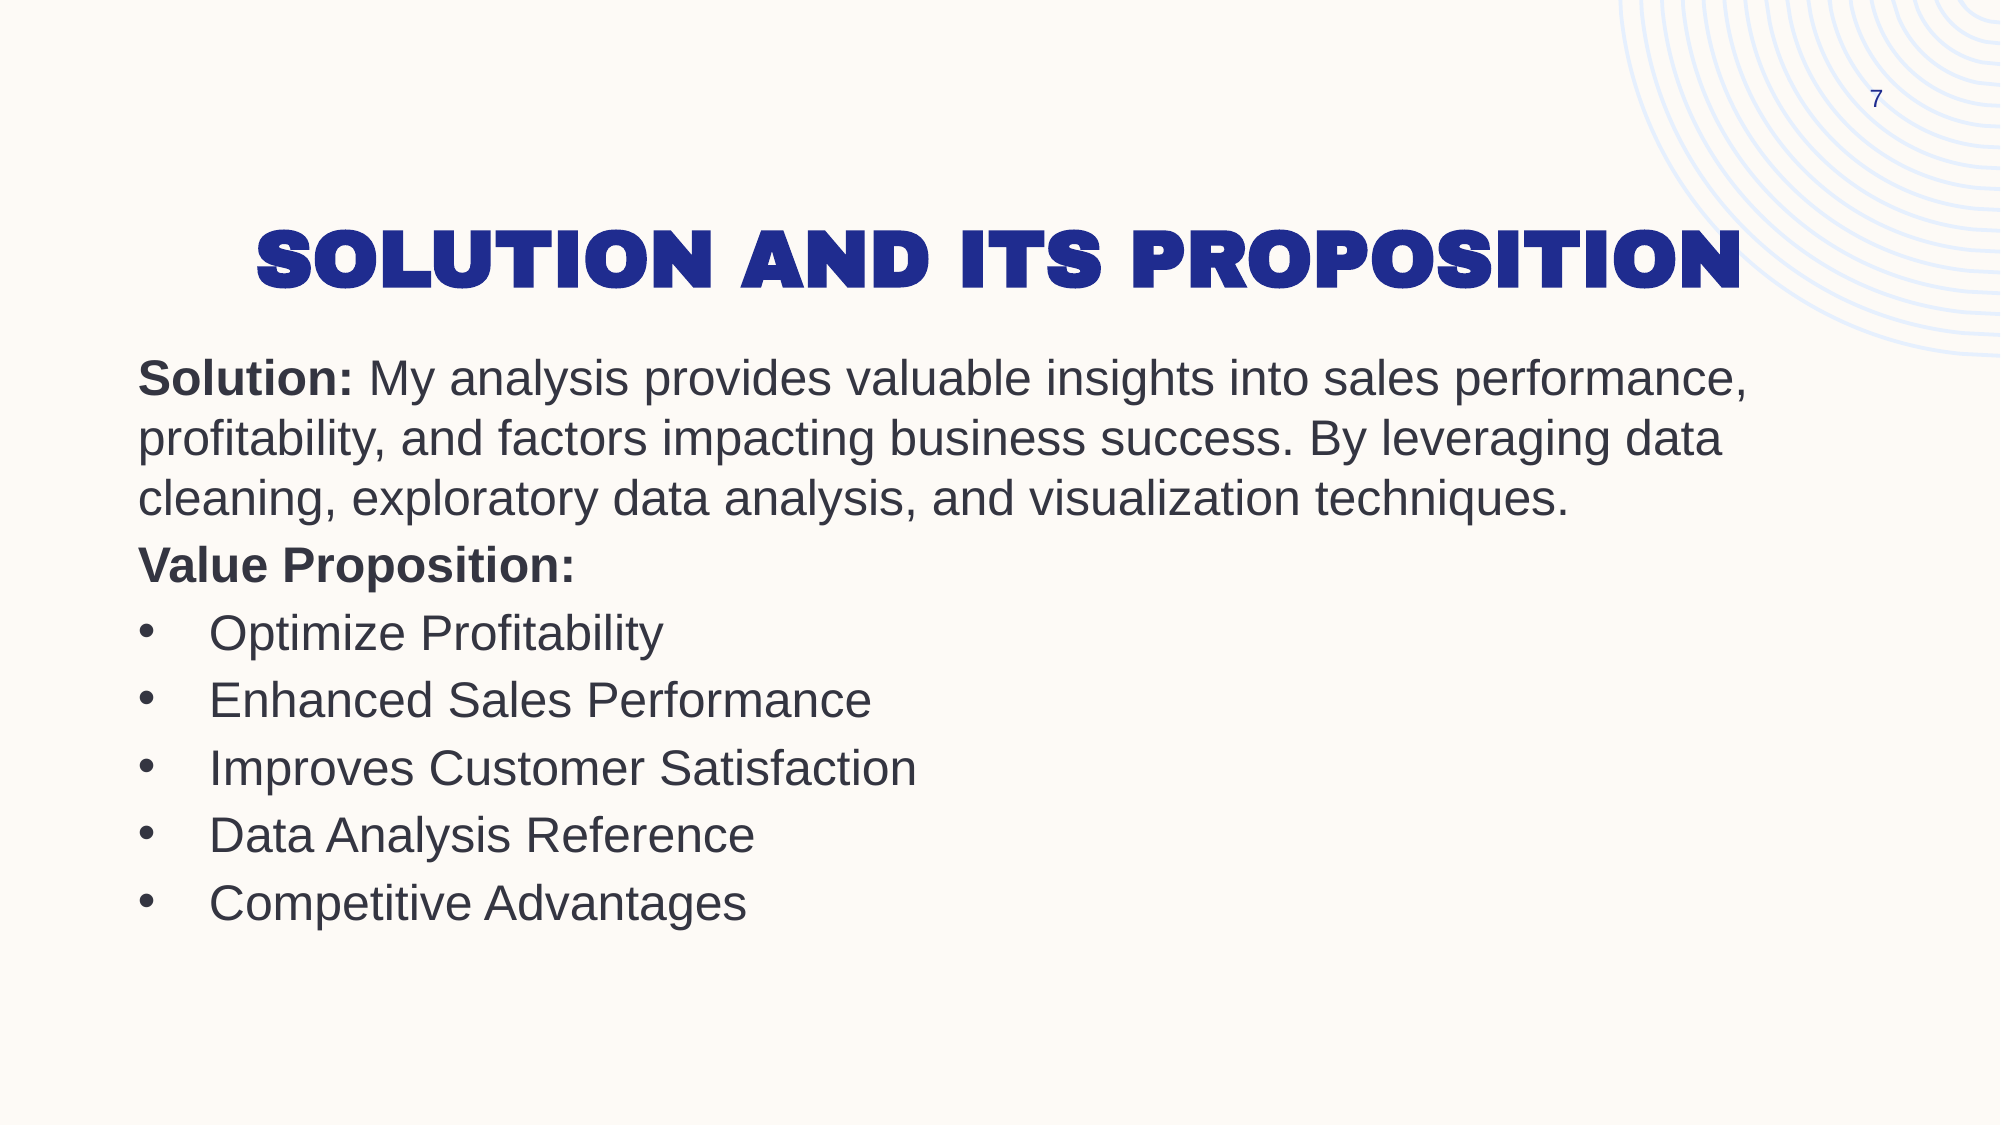

7
# SOLUTION AND ITS PROPOSITION
Solution: My analysis provides valuable insights into sales performance, profitability, and factors impacting business success. By leveraging data cleaning, exploratory data analysis, and visualization techniques.
Value Proposition:
 Optimize Profitability
 Enhanced Sales Performance
 Improves Customer Satisfaction
 Data Analysis Reference
 Competitive Advantages